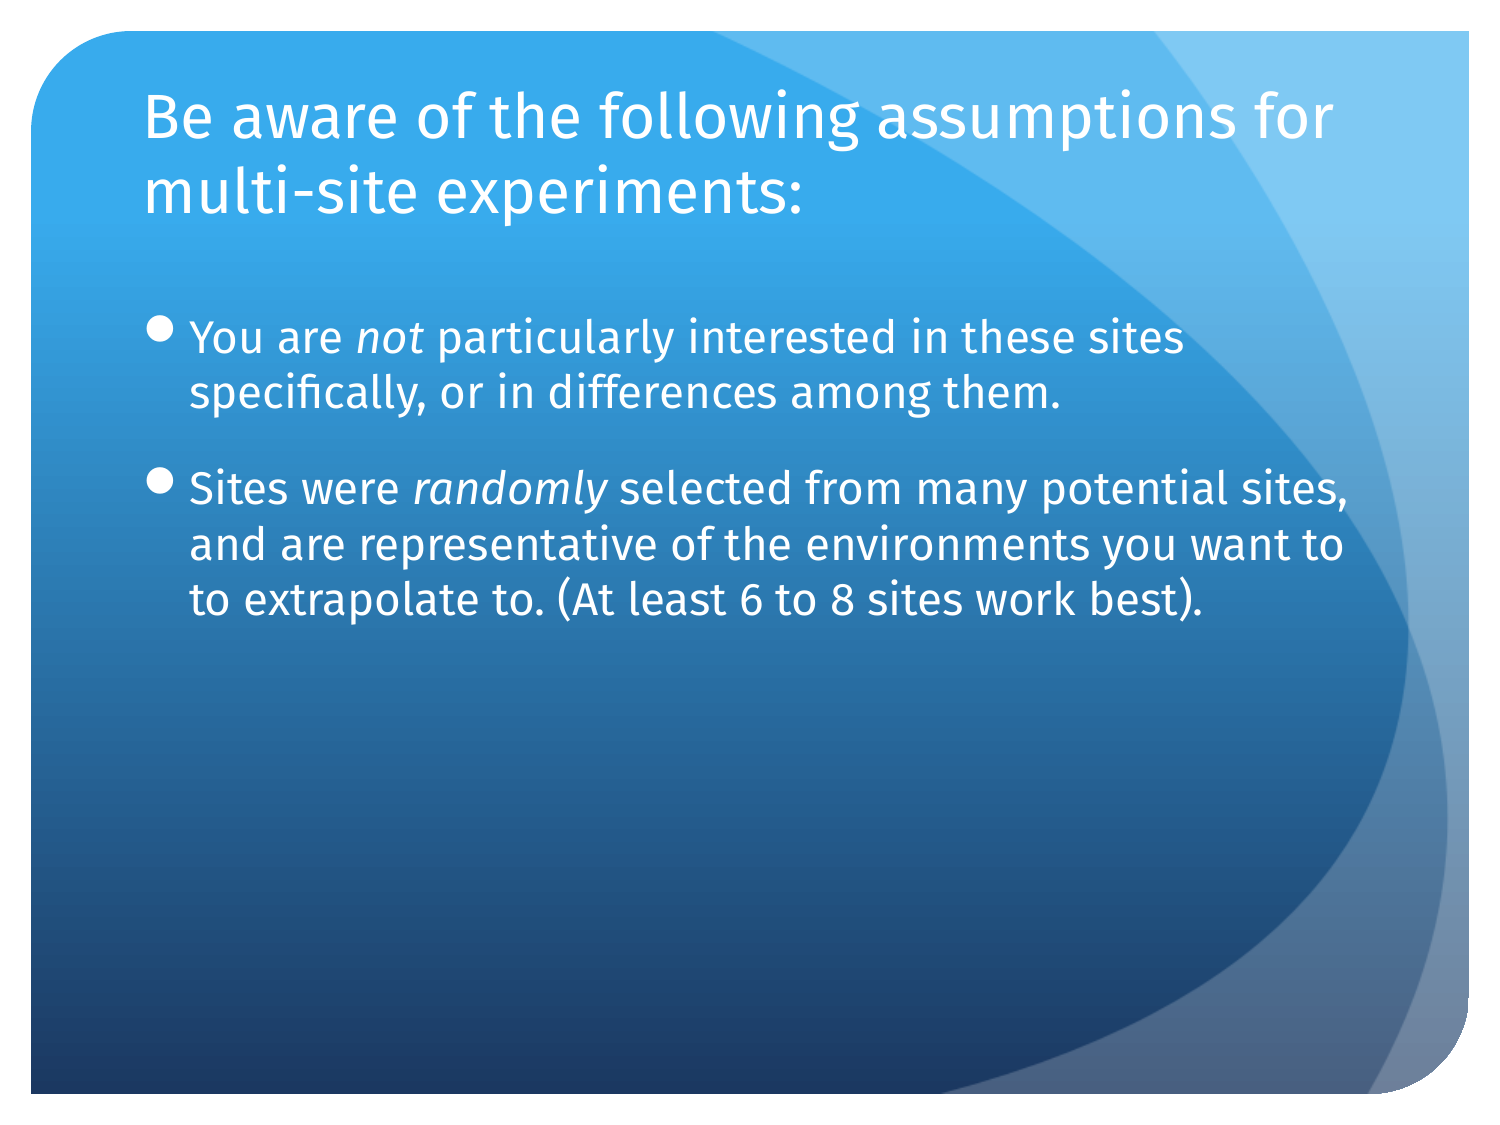

# Be aware of the following assumptions for multi-site experiments:
You are not particularly interested in these sites specifically, or in differences among them.
Sites were randomly selected from many potential sites, and are representative of the environments you want to to extrapolate to. (At least 6 to 8 sites work best).